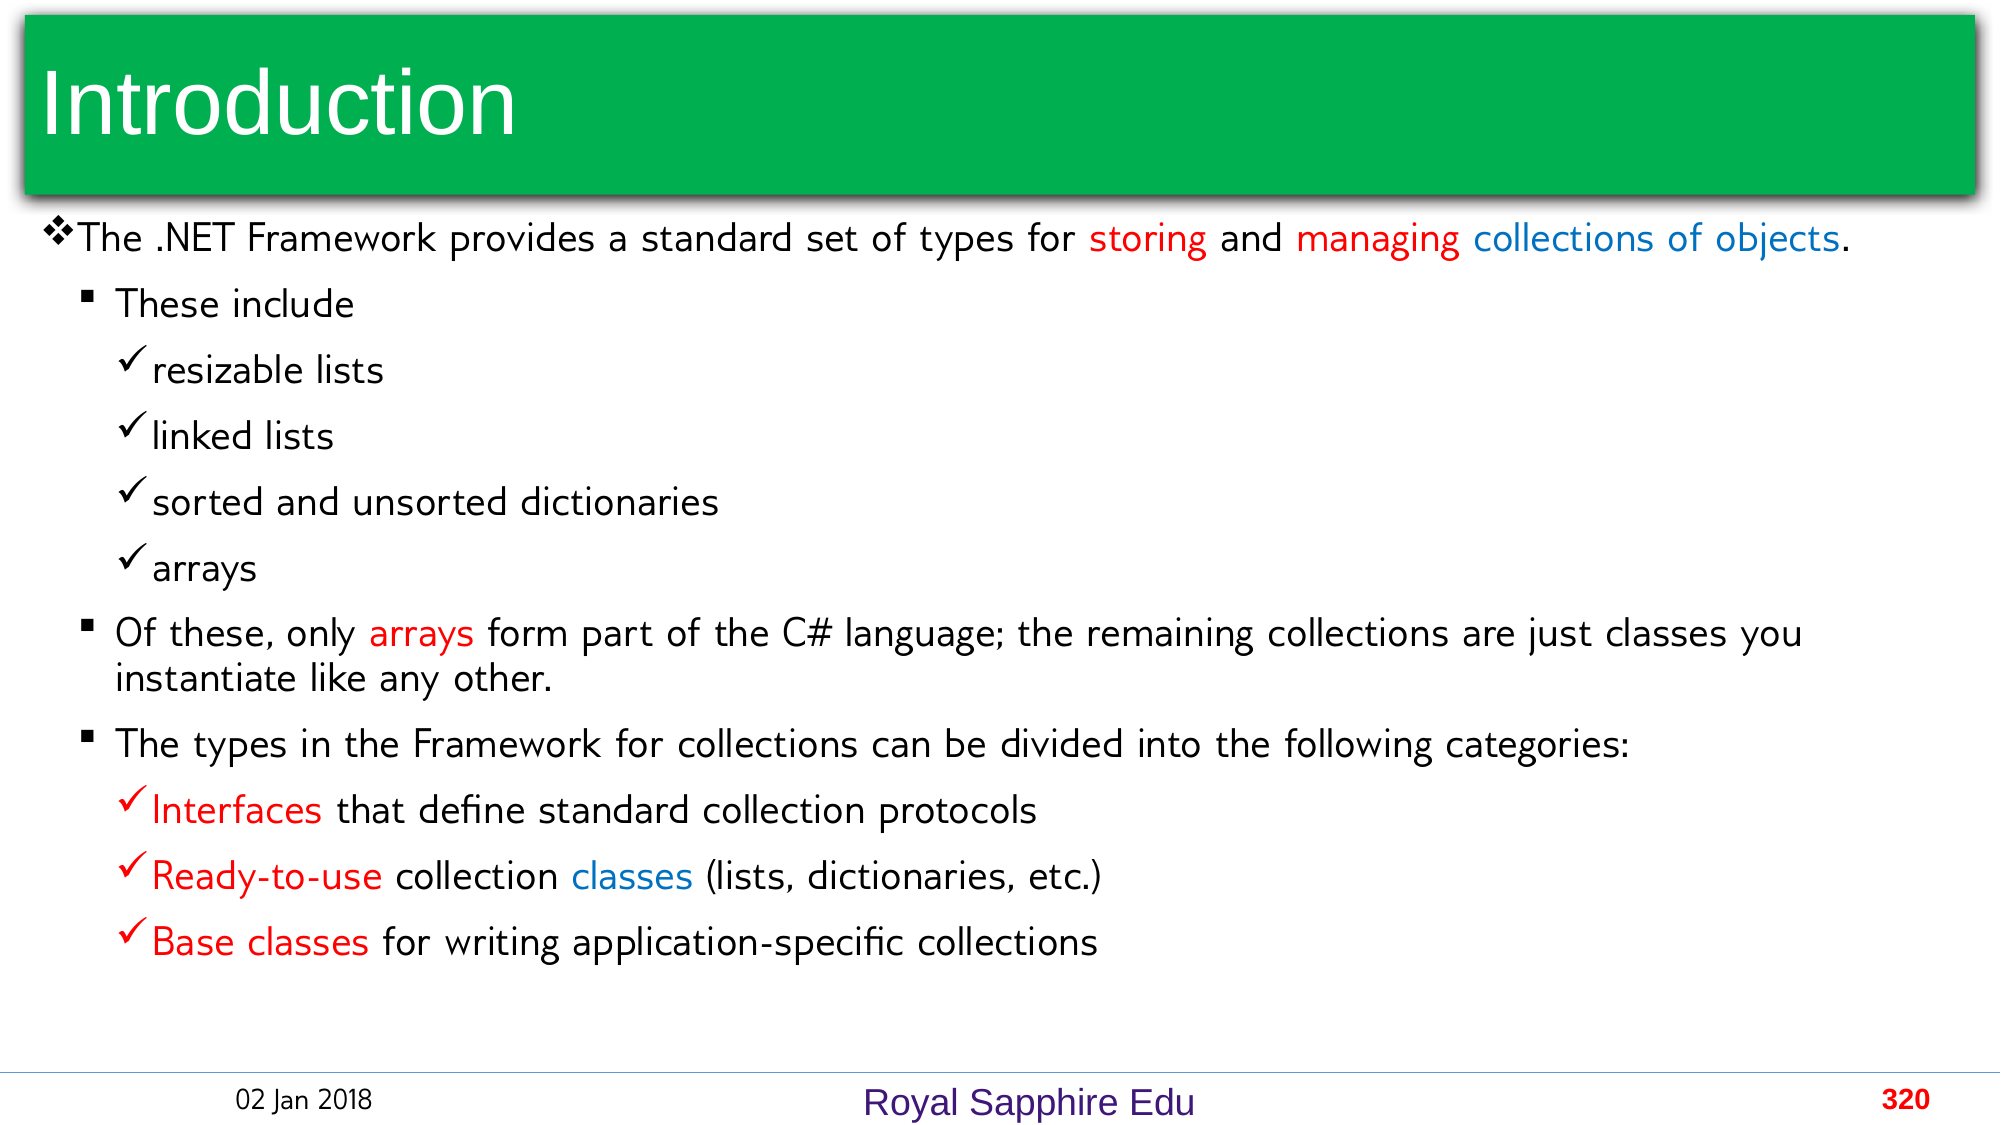

# Introduction
The .NET Framework provides a standard set of types for storing and managing collections of objects.
These include
resizable lists
linked lists
sorted and unsorted dictionaries
arrays
Of these, only arrays form part of the C# language; the remaining collections are just classes you instantiate like any other.
The types in the Framework for collections can be divided into the following categories:
Interfaces that define standard collection protocols
Ready-to-use collection classes (lists, dictionaries, etc.)
Base classes for writing application-specific collections
02 Jan 2018
320